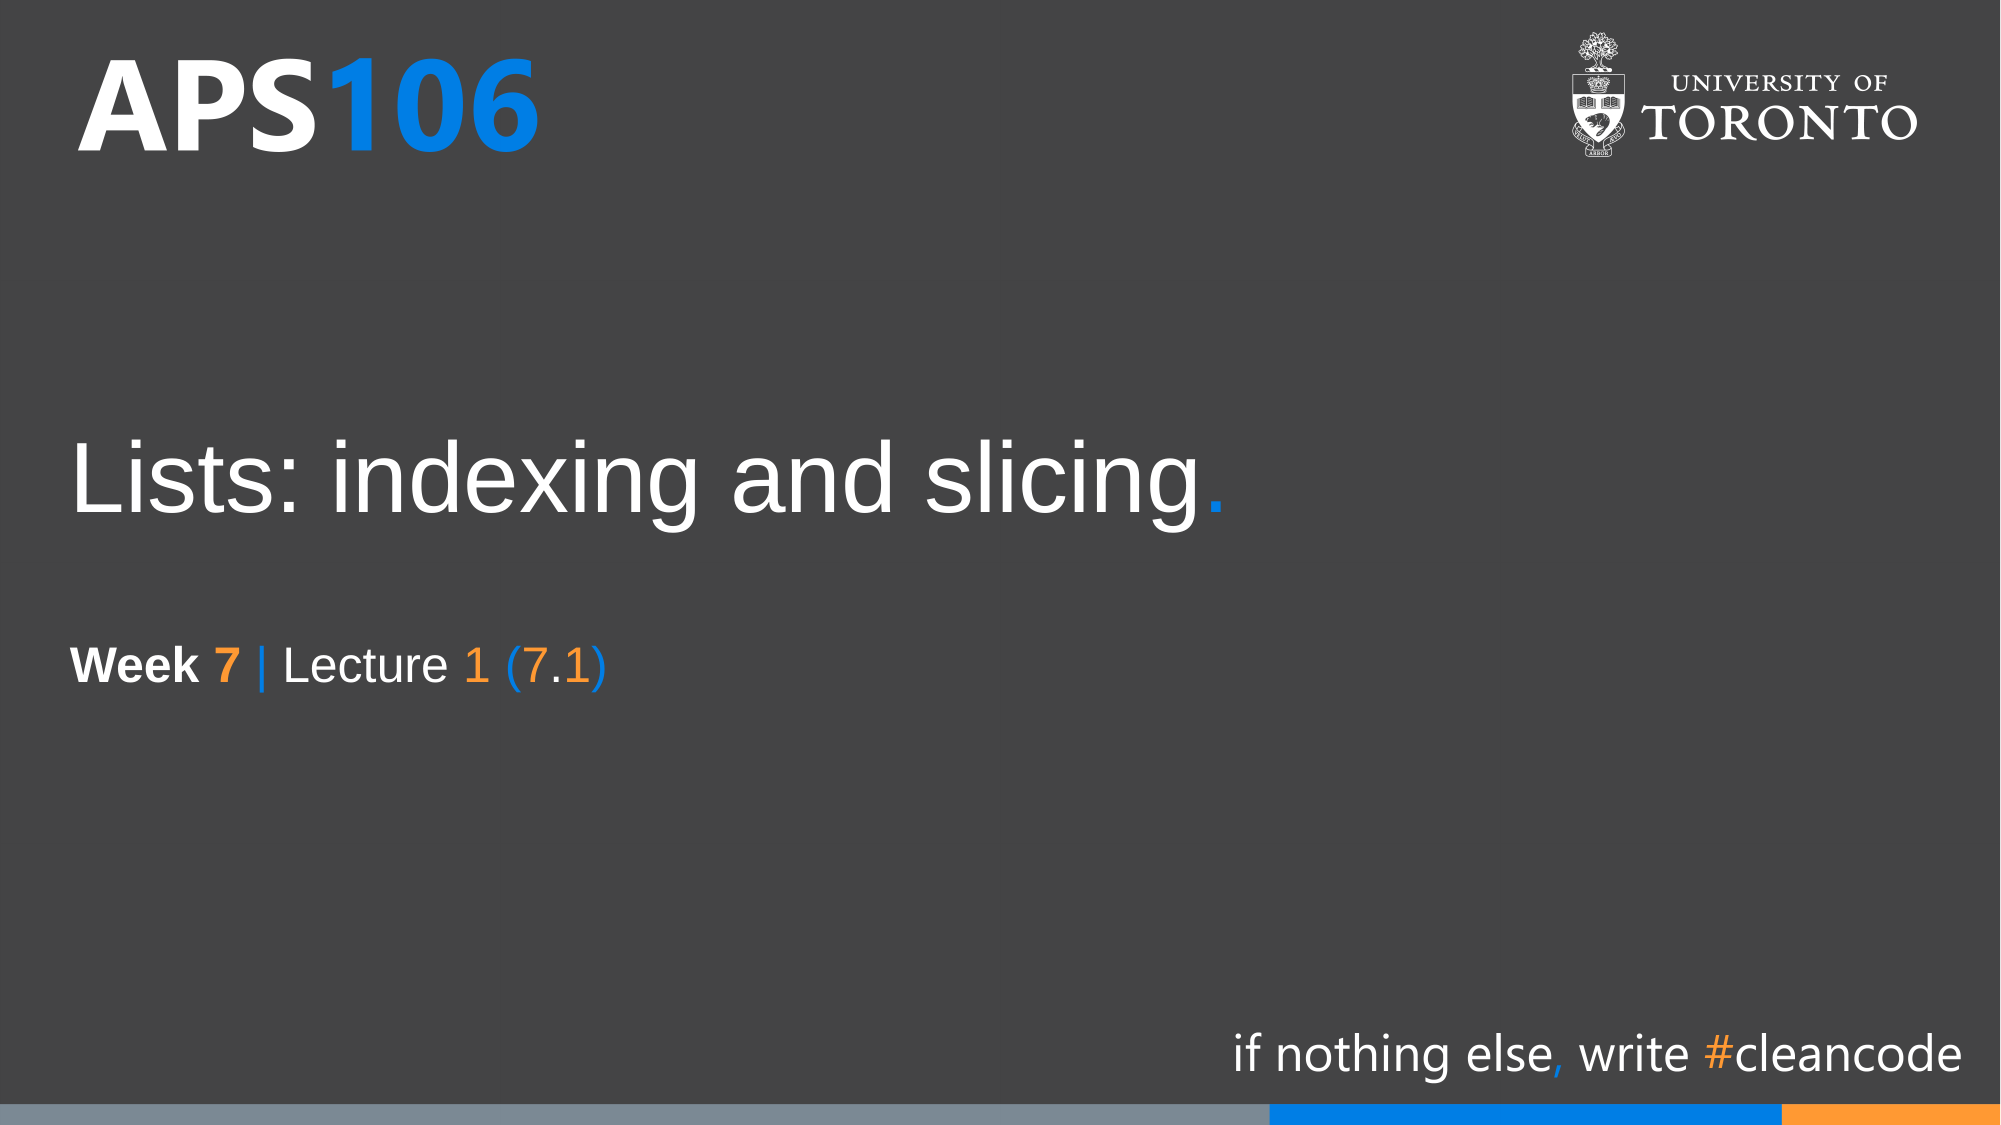

# Lists: indexing and slicing.
Week 7 | Lecture 1 (7.1)